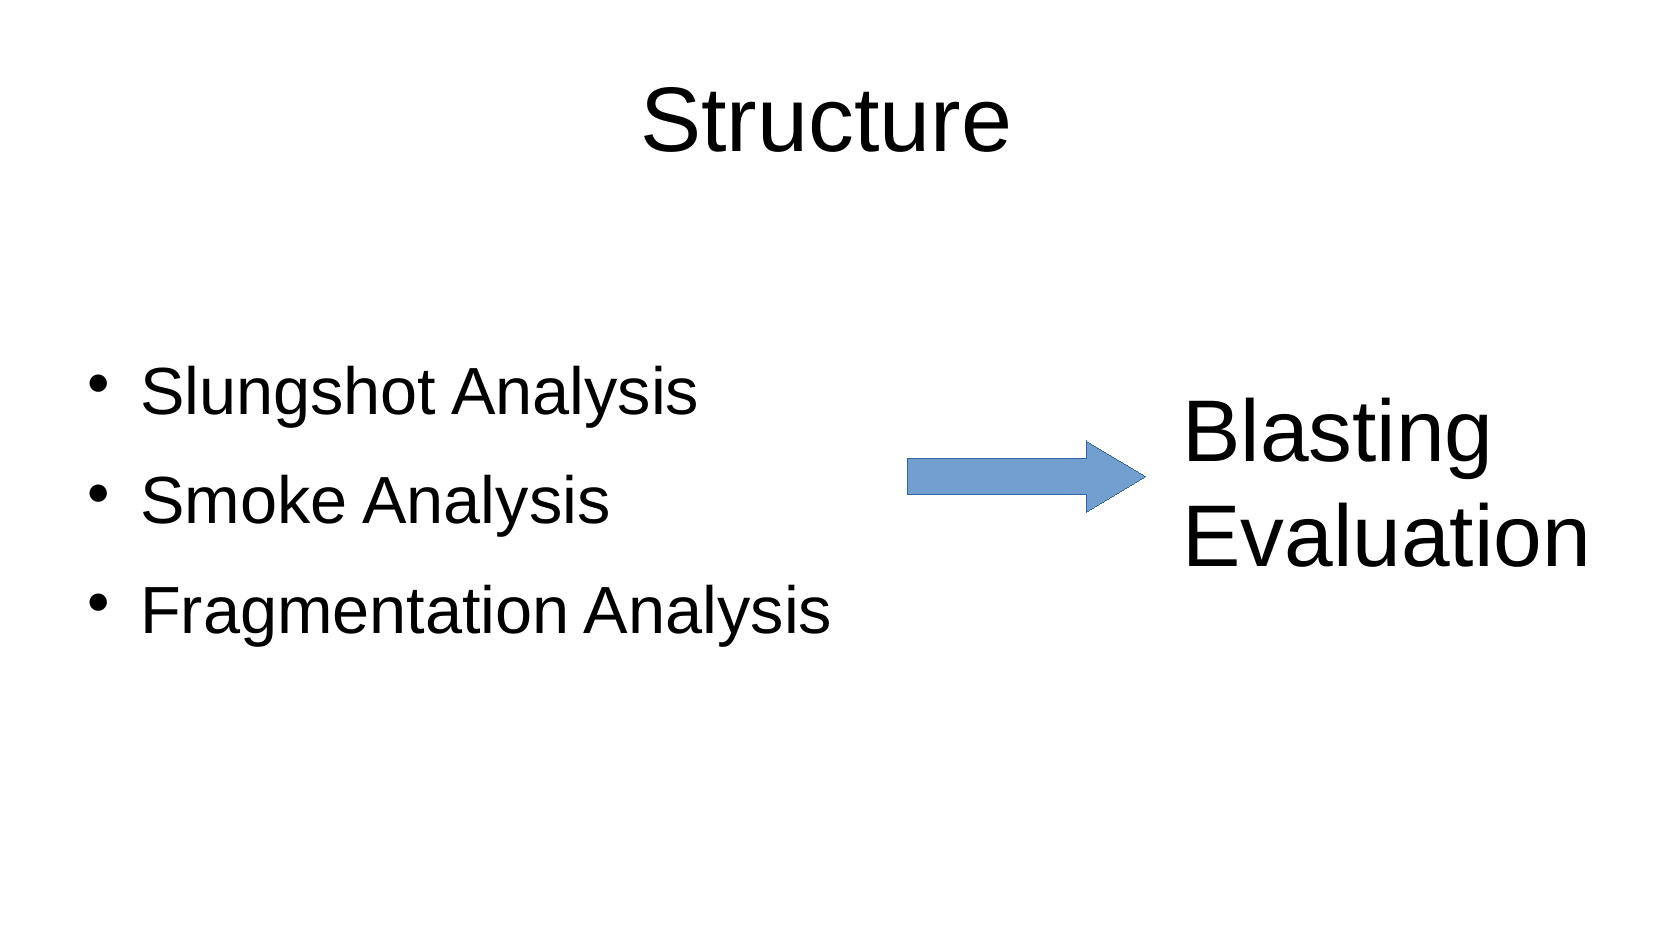

# Structure
Slungshot Analysis
Smoke Analysis
Fragmentation Analysis
Blasting Evaluation